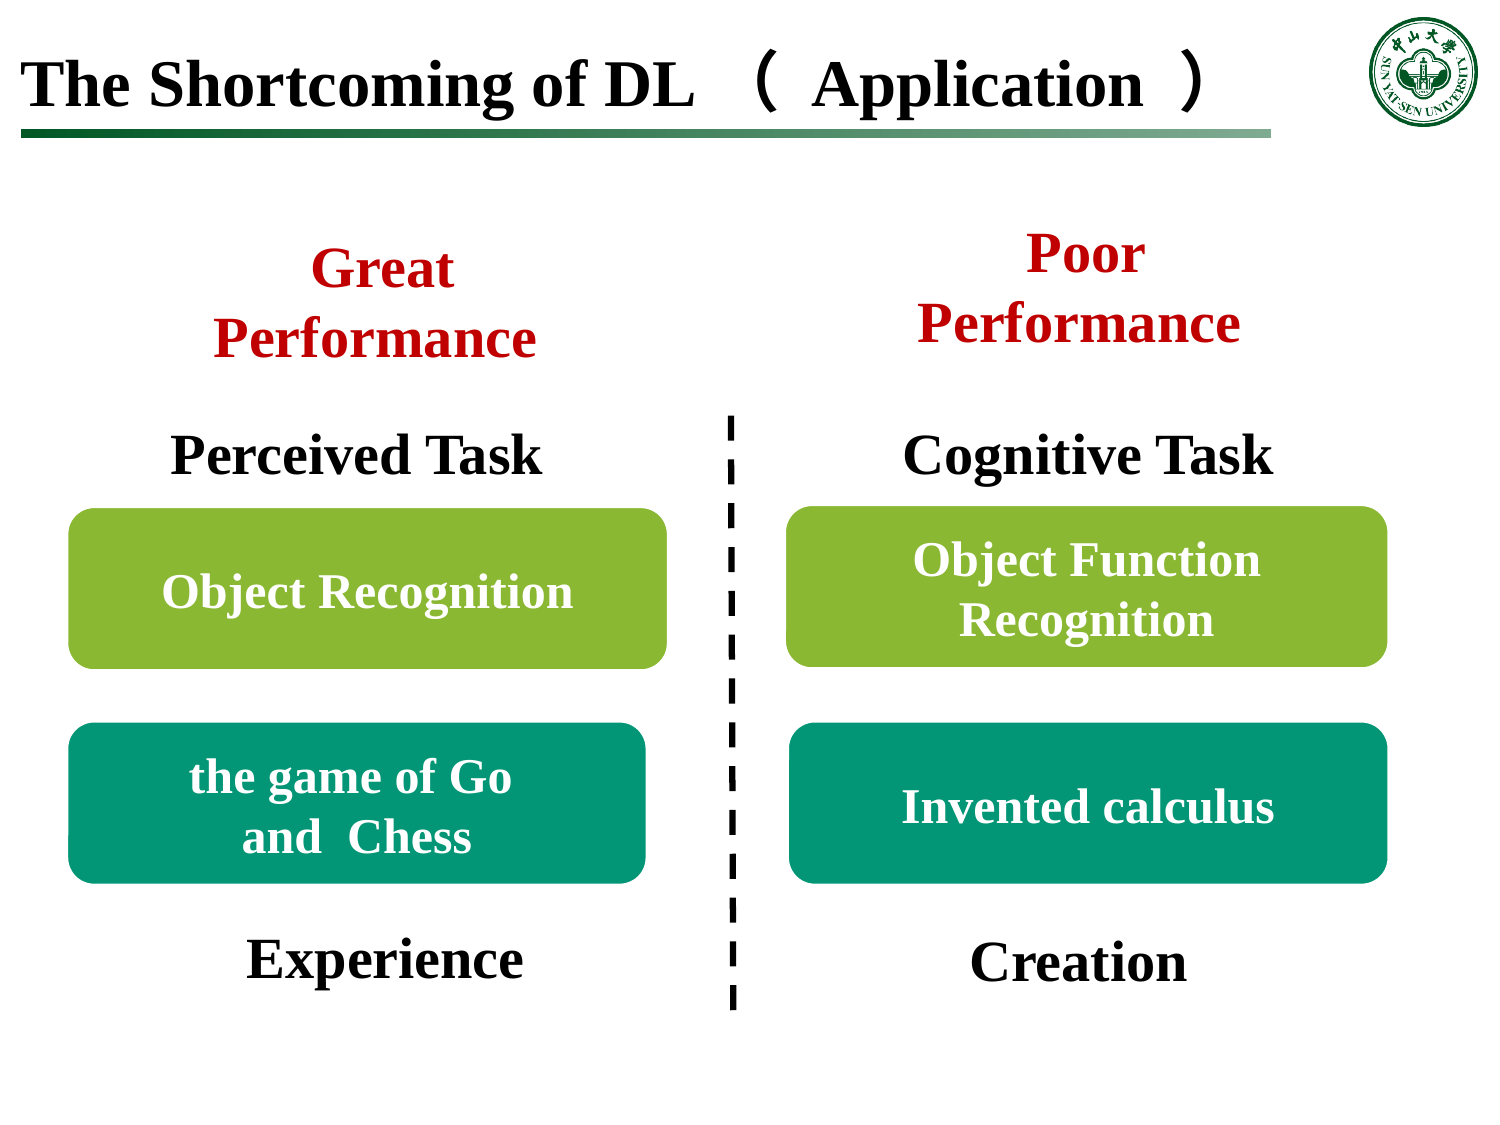

The Shortcoming of DL（ Application ）
Poor
Performance
Great Performance
Perceived Task
Cognitive Task
Object Function Recognition
Object Recognition
the game of Go
and  Chess
Invented calculus
Experience
Creation